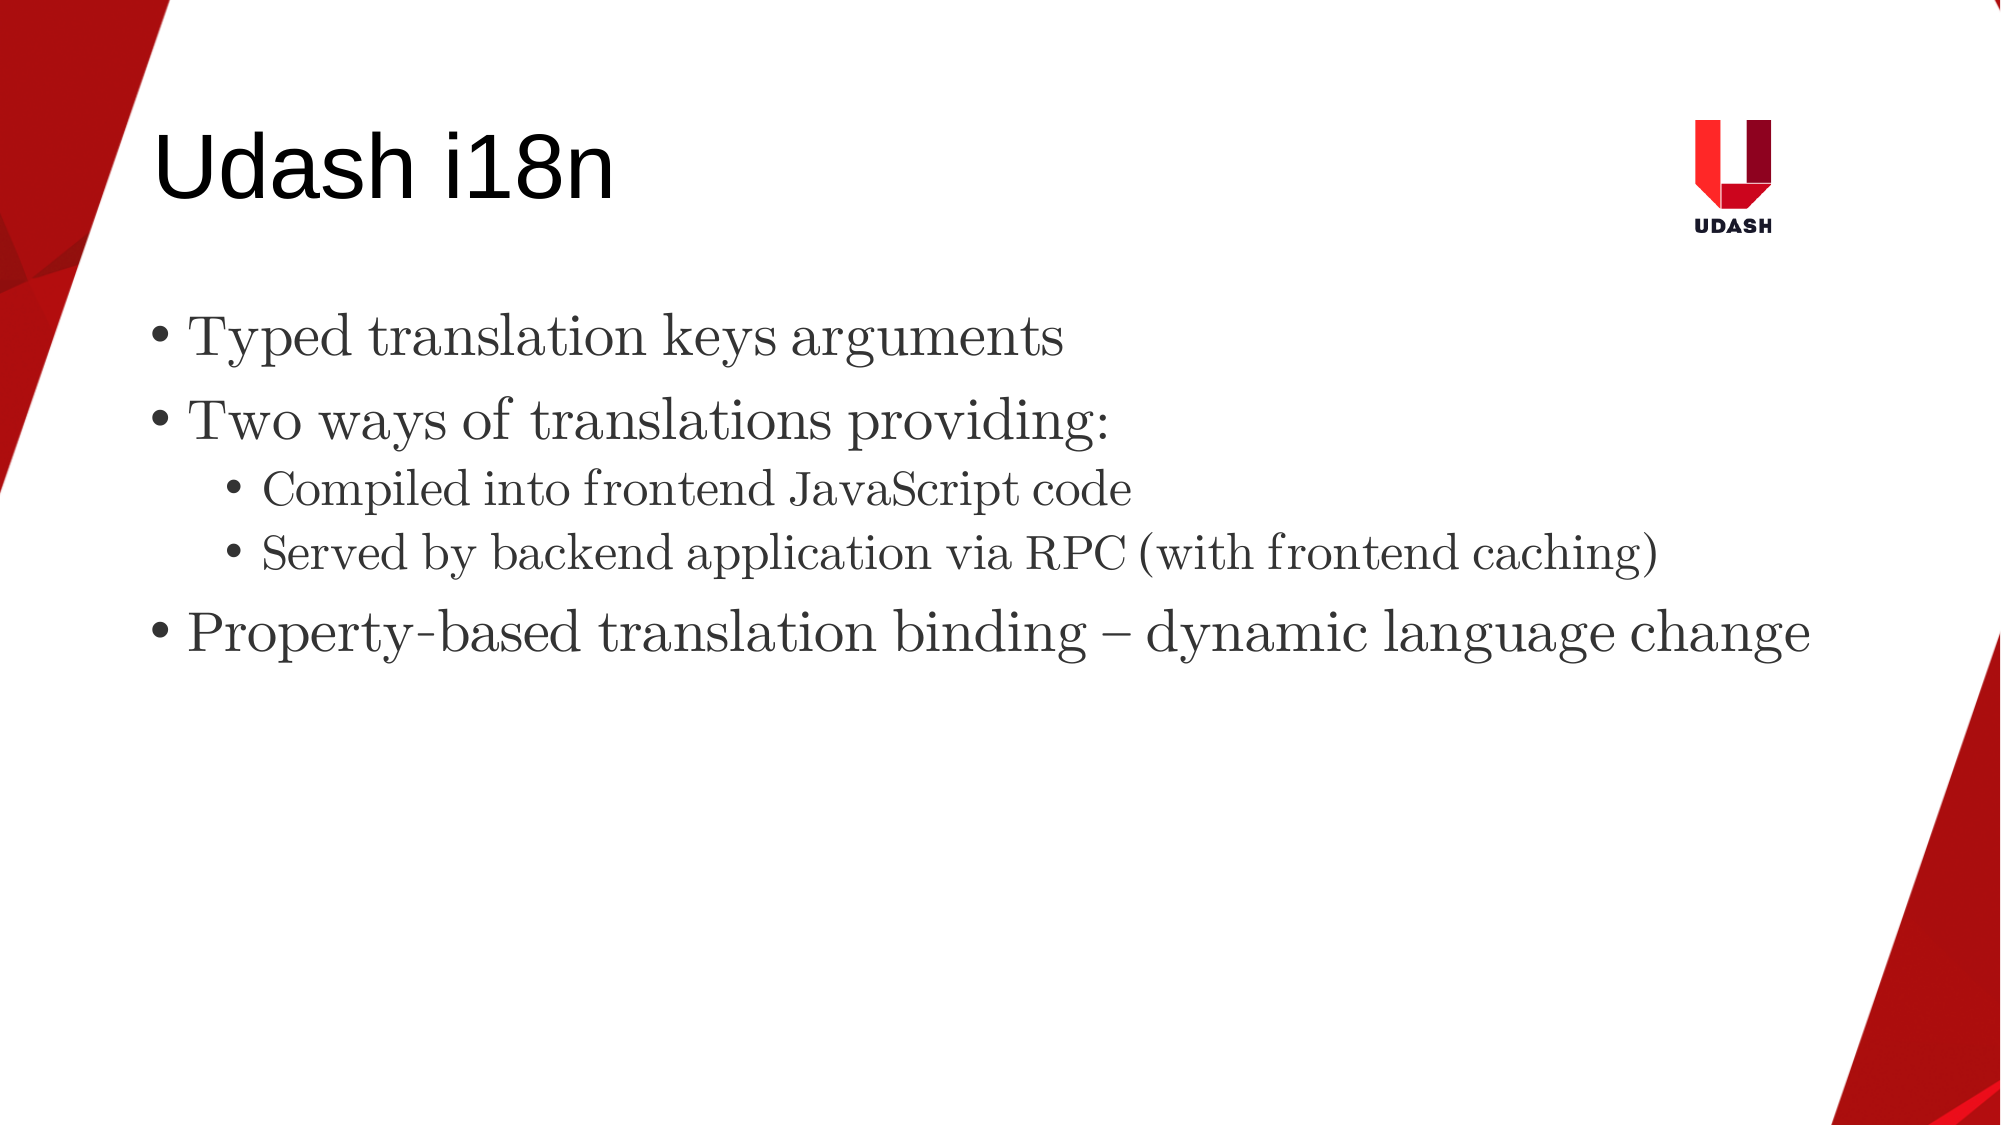

# Udash i18n
Typed translation keys arguments
Two ways of translations providing:
Compiled into frontend JavaScript code
Served by backend application via RPC (with frontend caching)
Property-based translation binding – dynamic language change